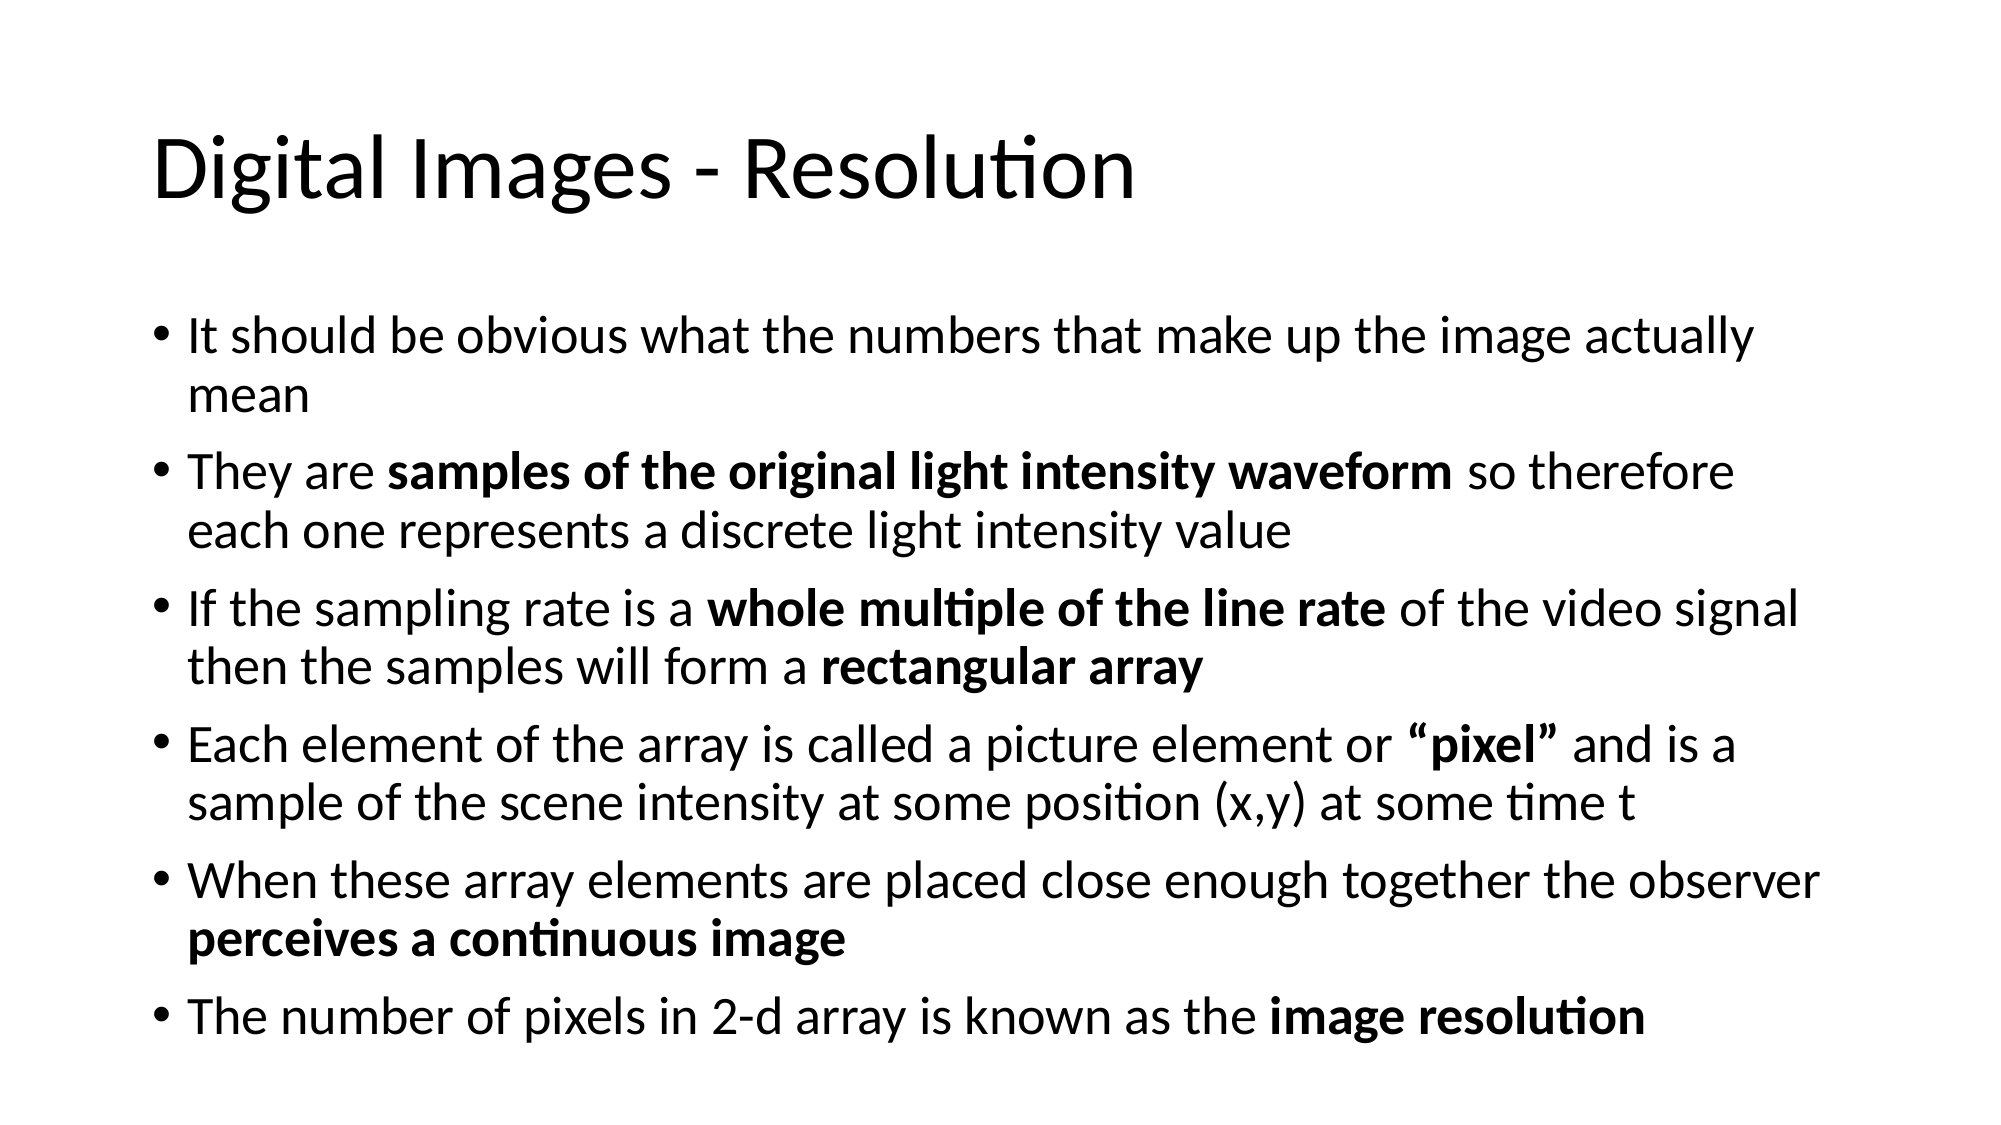

# Digital Images - Resolution
It should be obvious what the numbers that make up the image actually mean
They are samples of the original light intensity waveform so therefore each one represents a discrete light intensity value
If the sampling rate is a whole multiple of the line rate of the video signal then the samples will form a rectangular array
Each element of the array is called a picture element or “pixel” and is a  sample of the scene intensity at some position (x,y) at some time t
When these array elements are placed close enough together the observer perceives a continuous image
The number of pixels in 2-d array is known as the image resolution